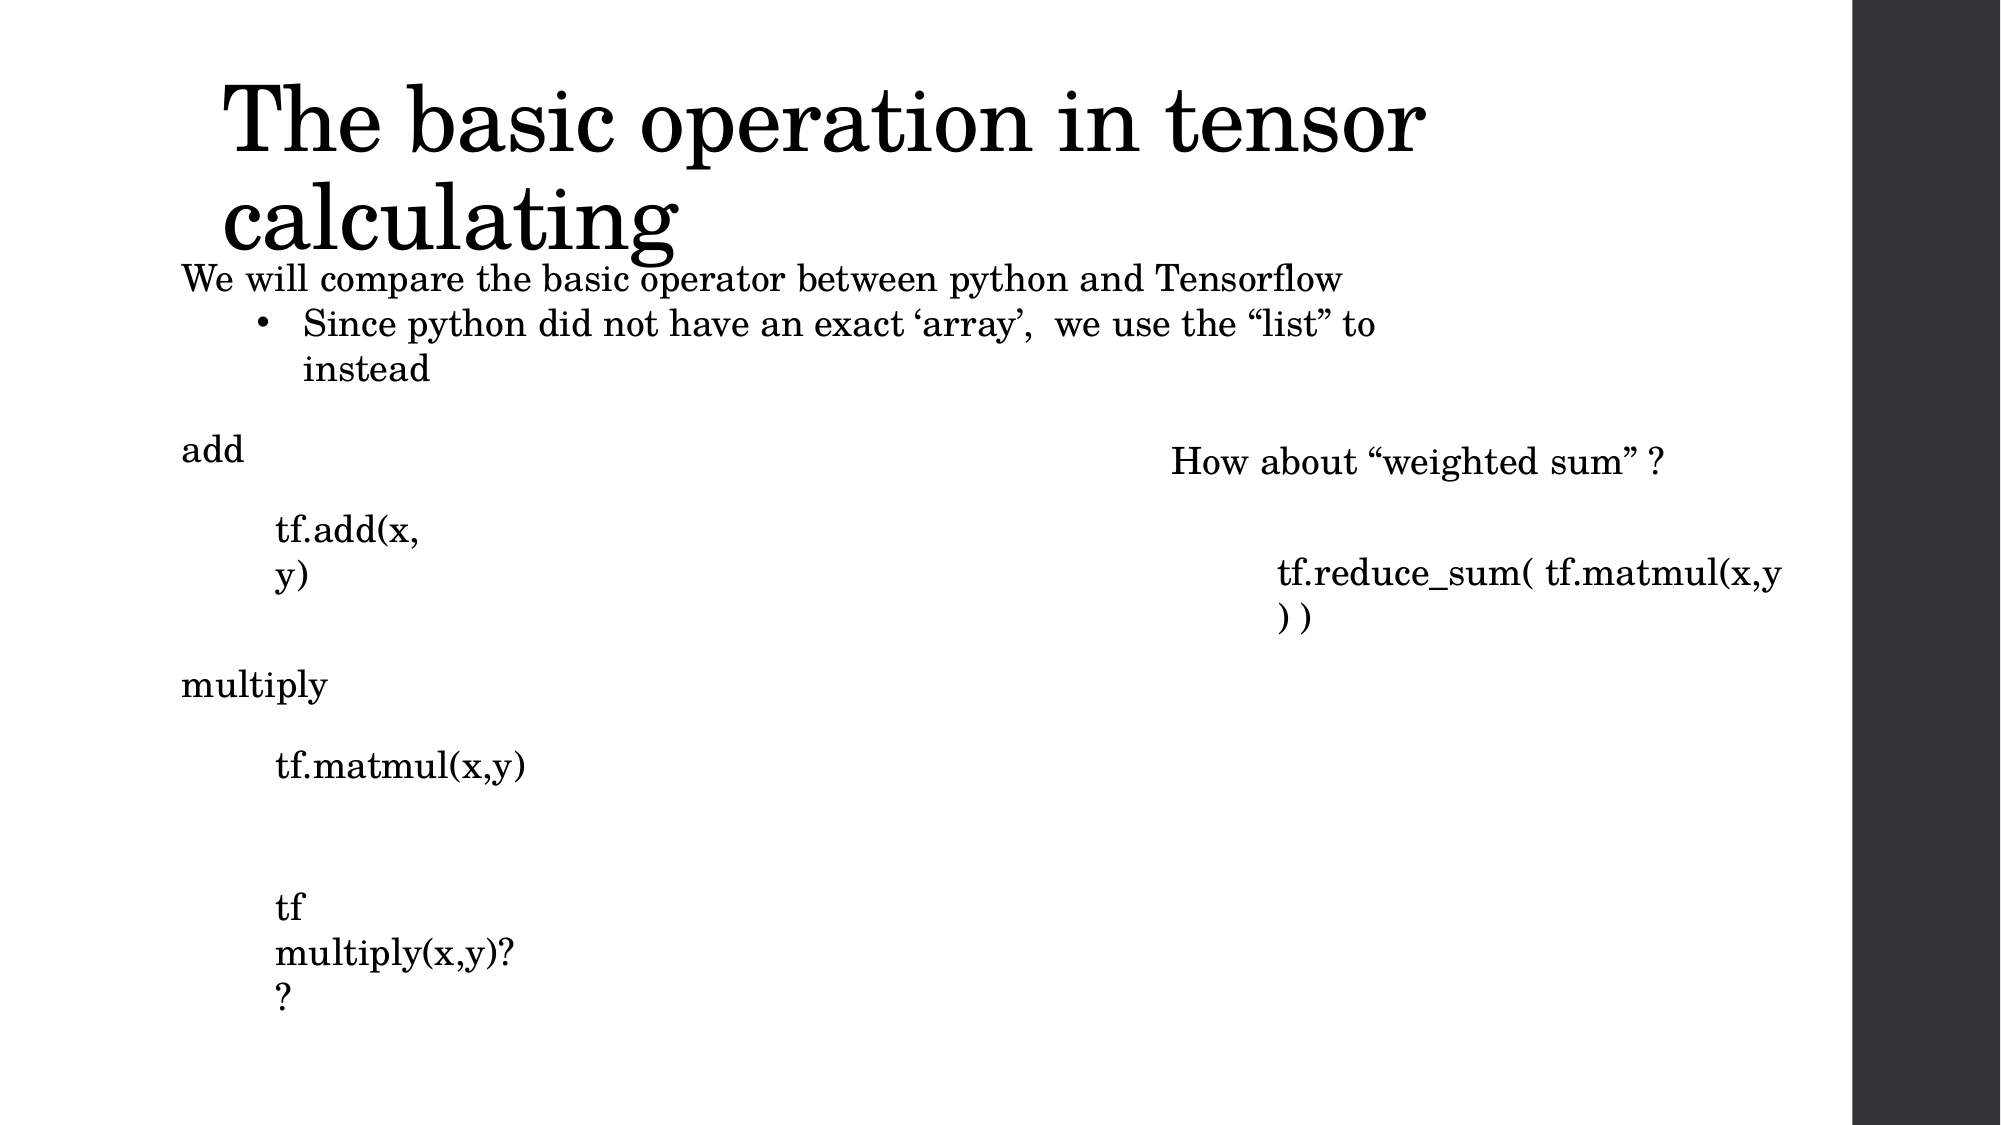

# The basic operation in tensor calculating
We will compare the basic operator between python and Tensorflow
Since python did not have an exact ‘array’,  we use the “list” to instead
add
How about “weighted sum” ?
tf.add(x,y)
tf.reduce_sum( tf.matmul(x,y) )
multiply
tf.matmul(x,y)
tf multiply(x,y)??